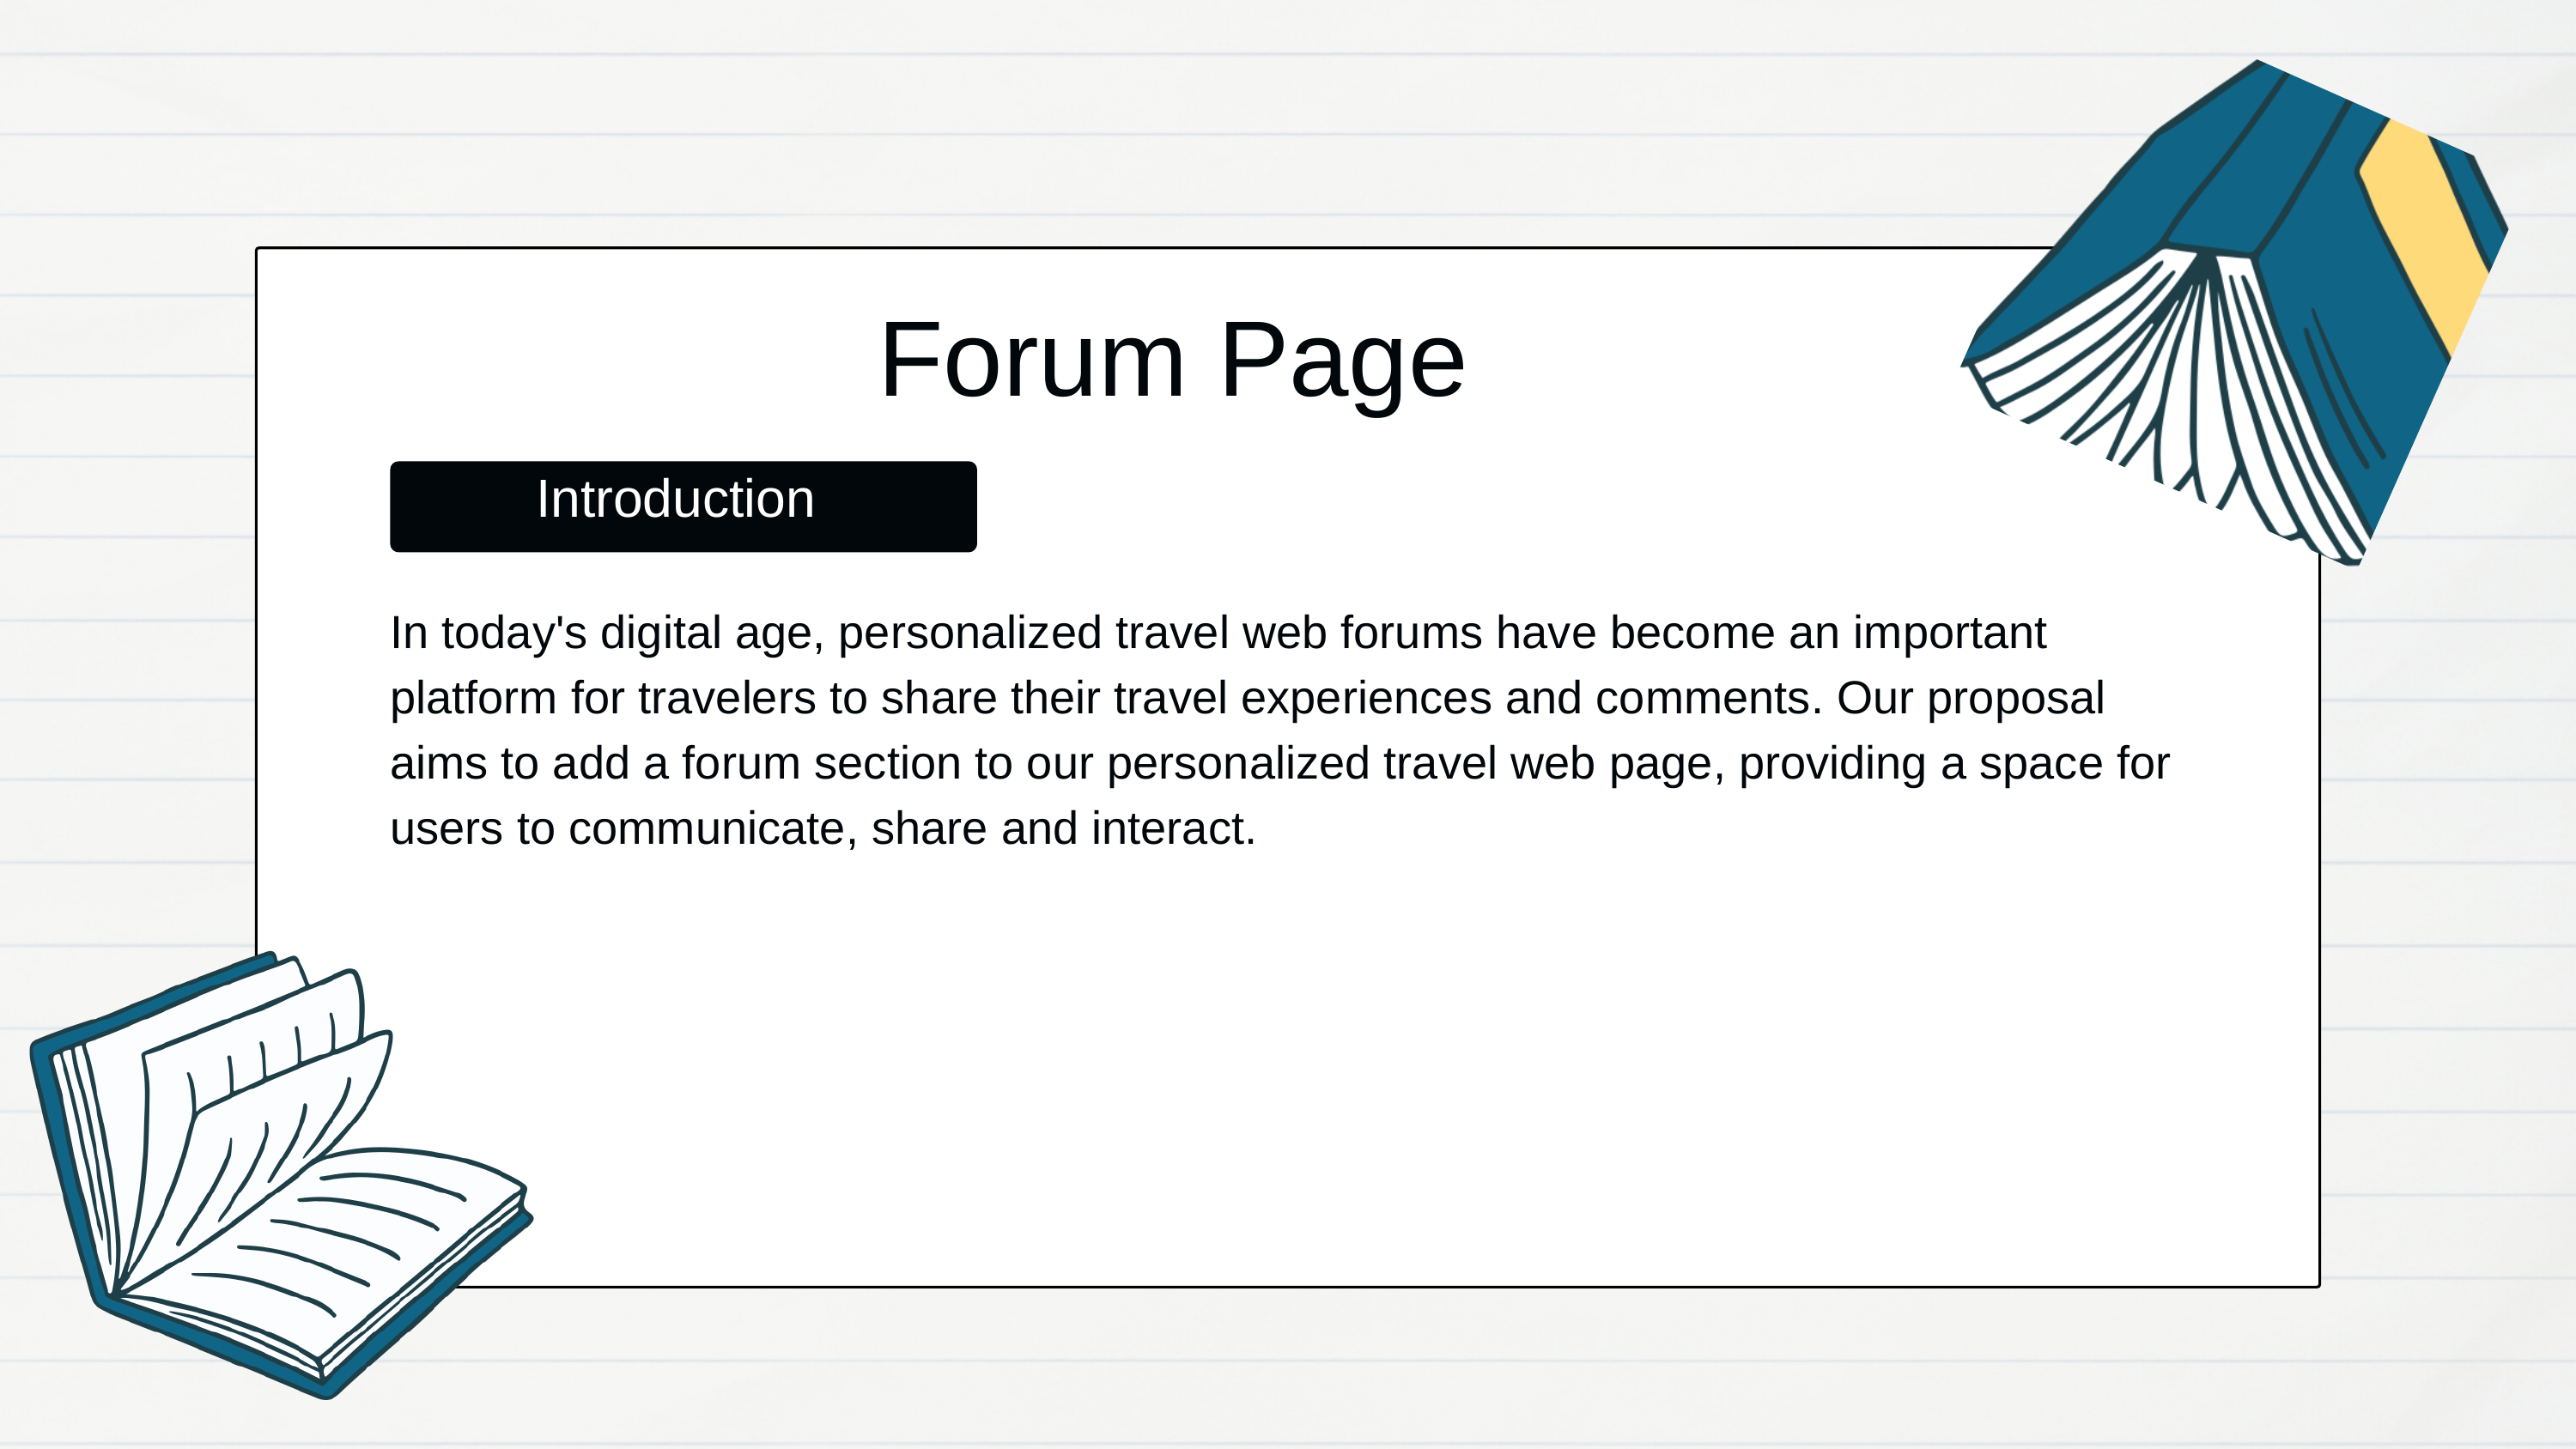

Forum Page

Introduction
In today's digital age, personalized travel web forums have become an important platform for travelers to share their travel experiences and comments. Our proposal aims to add a forum section to our personalized travel web page, providing a space for users to communicate, share and interact.